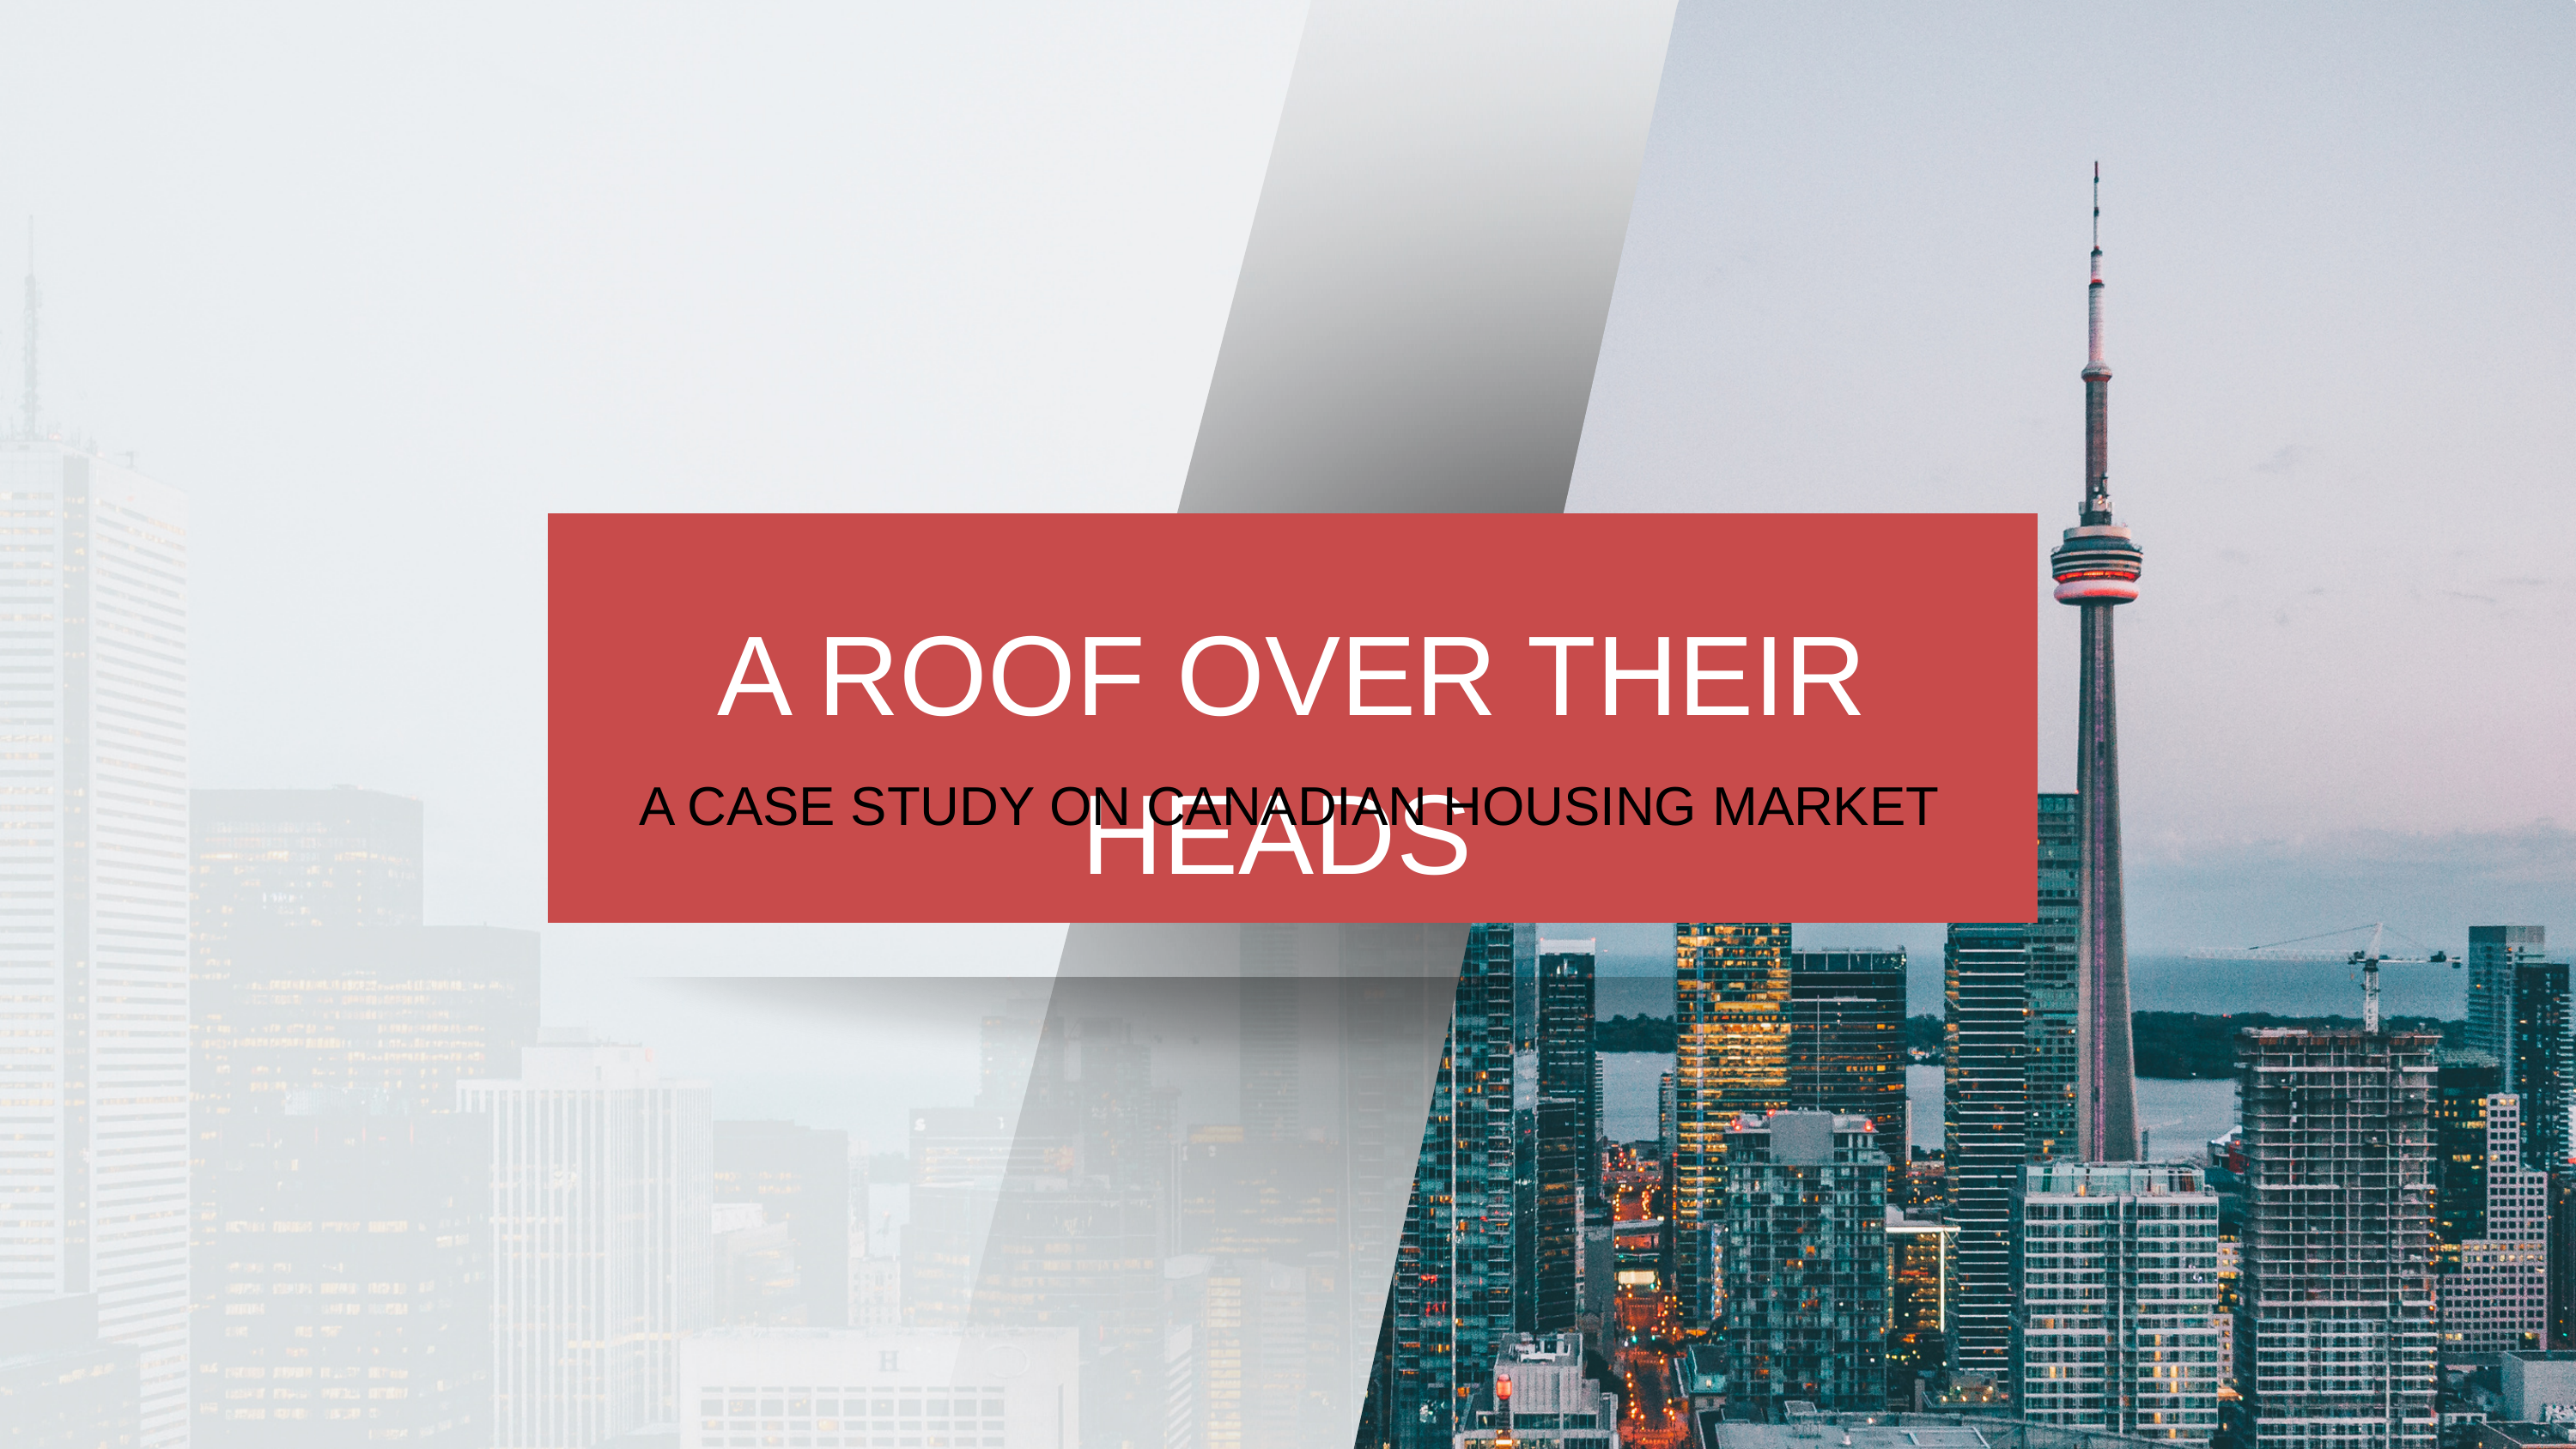

A ROOF OVER THEIR HEADS
 A CASE STUDY ON CANADIAN HOUSING MARKET